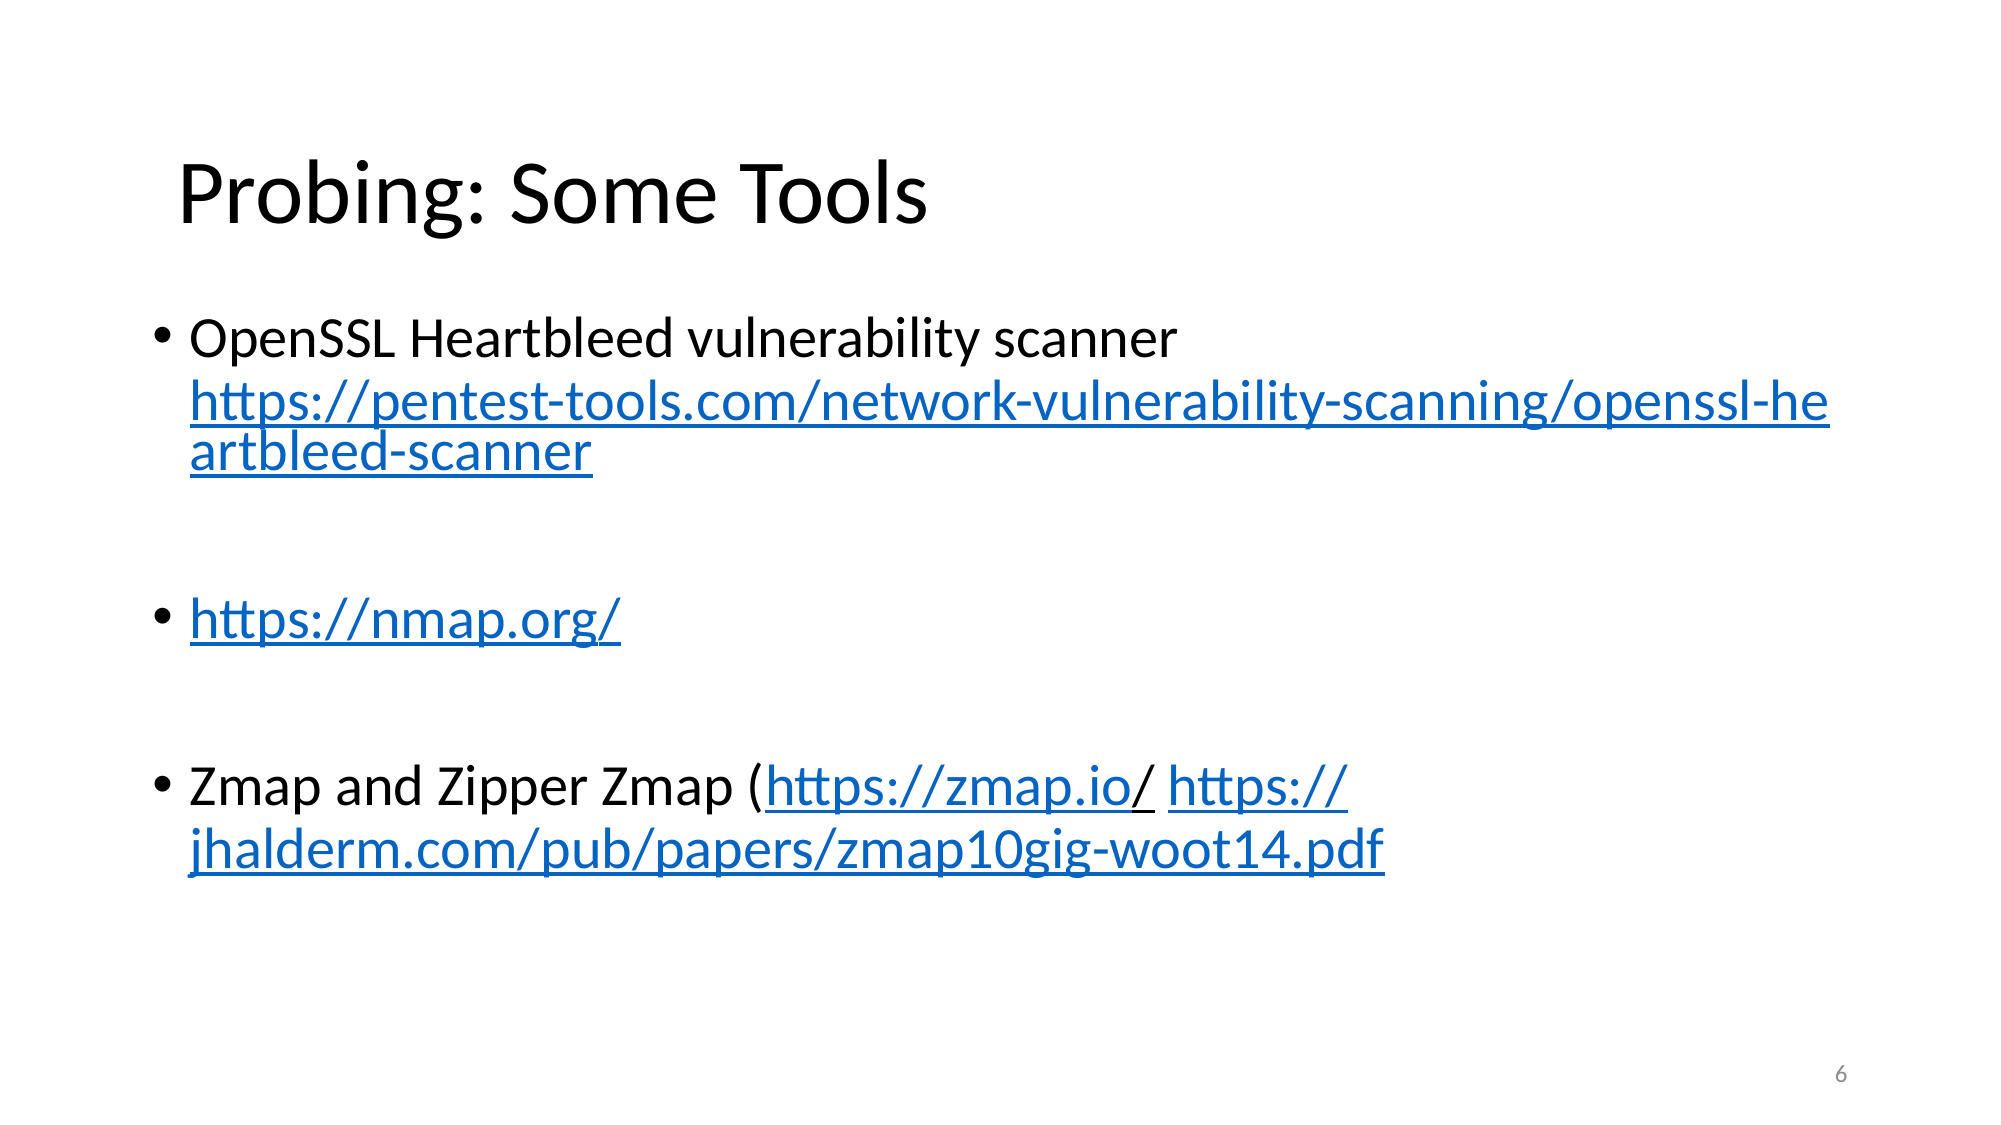

Probing: Some Tools
OpenSSL Heartbleed vulnerability scanner  https://pentest-tools.com/network-vulnerability-scanning/openssl-heartbleed-scanner

https://nmap.org/

Zmap and Zipper Zmap (https://zmap.io/ https://jhalderm.com/pub/papers/zmap10gig-woot14.pdf

6